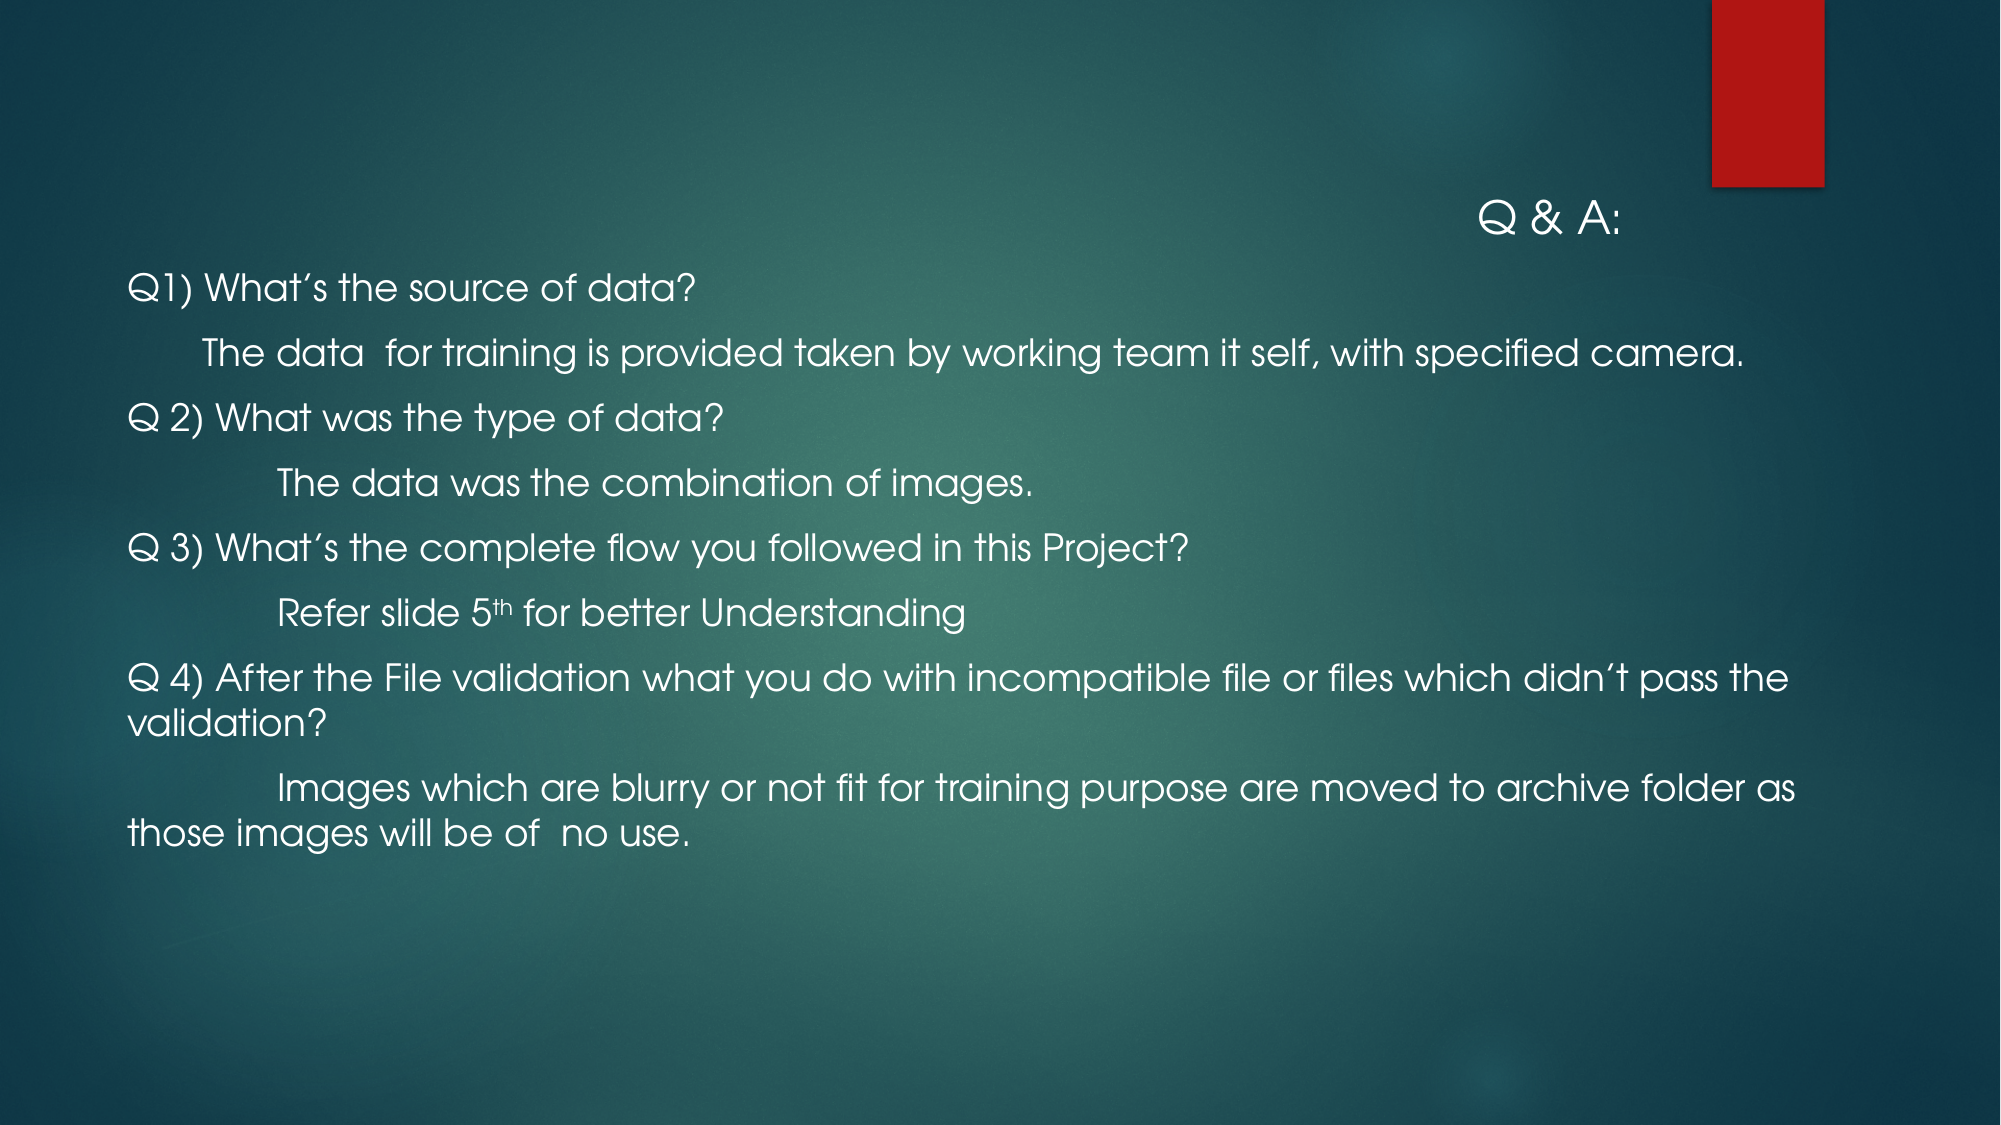

Q & A:
Q1) What’s the source of data?
The data  for training is provided taken by working team it self, with specified camera.
Q 2) What was the type of data?
	The data was the combination of images.
Q 3) What’s the complete flow you followed in this Project?
	Refer slide 5th for better Understanding
Q 4) After the File validation what you do with incompatible file or files which didn’t pass the validation?
	Images which are blurry or not fit for training purpose are moved to archive folder as those images will be of  no use.